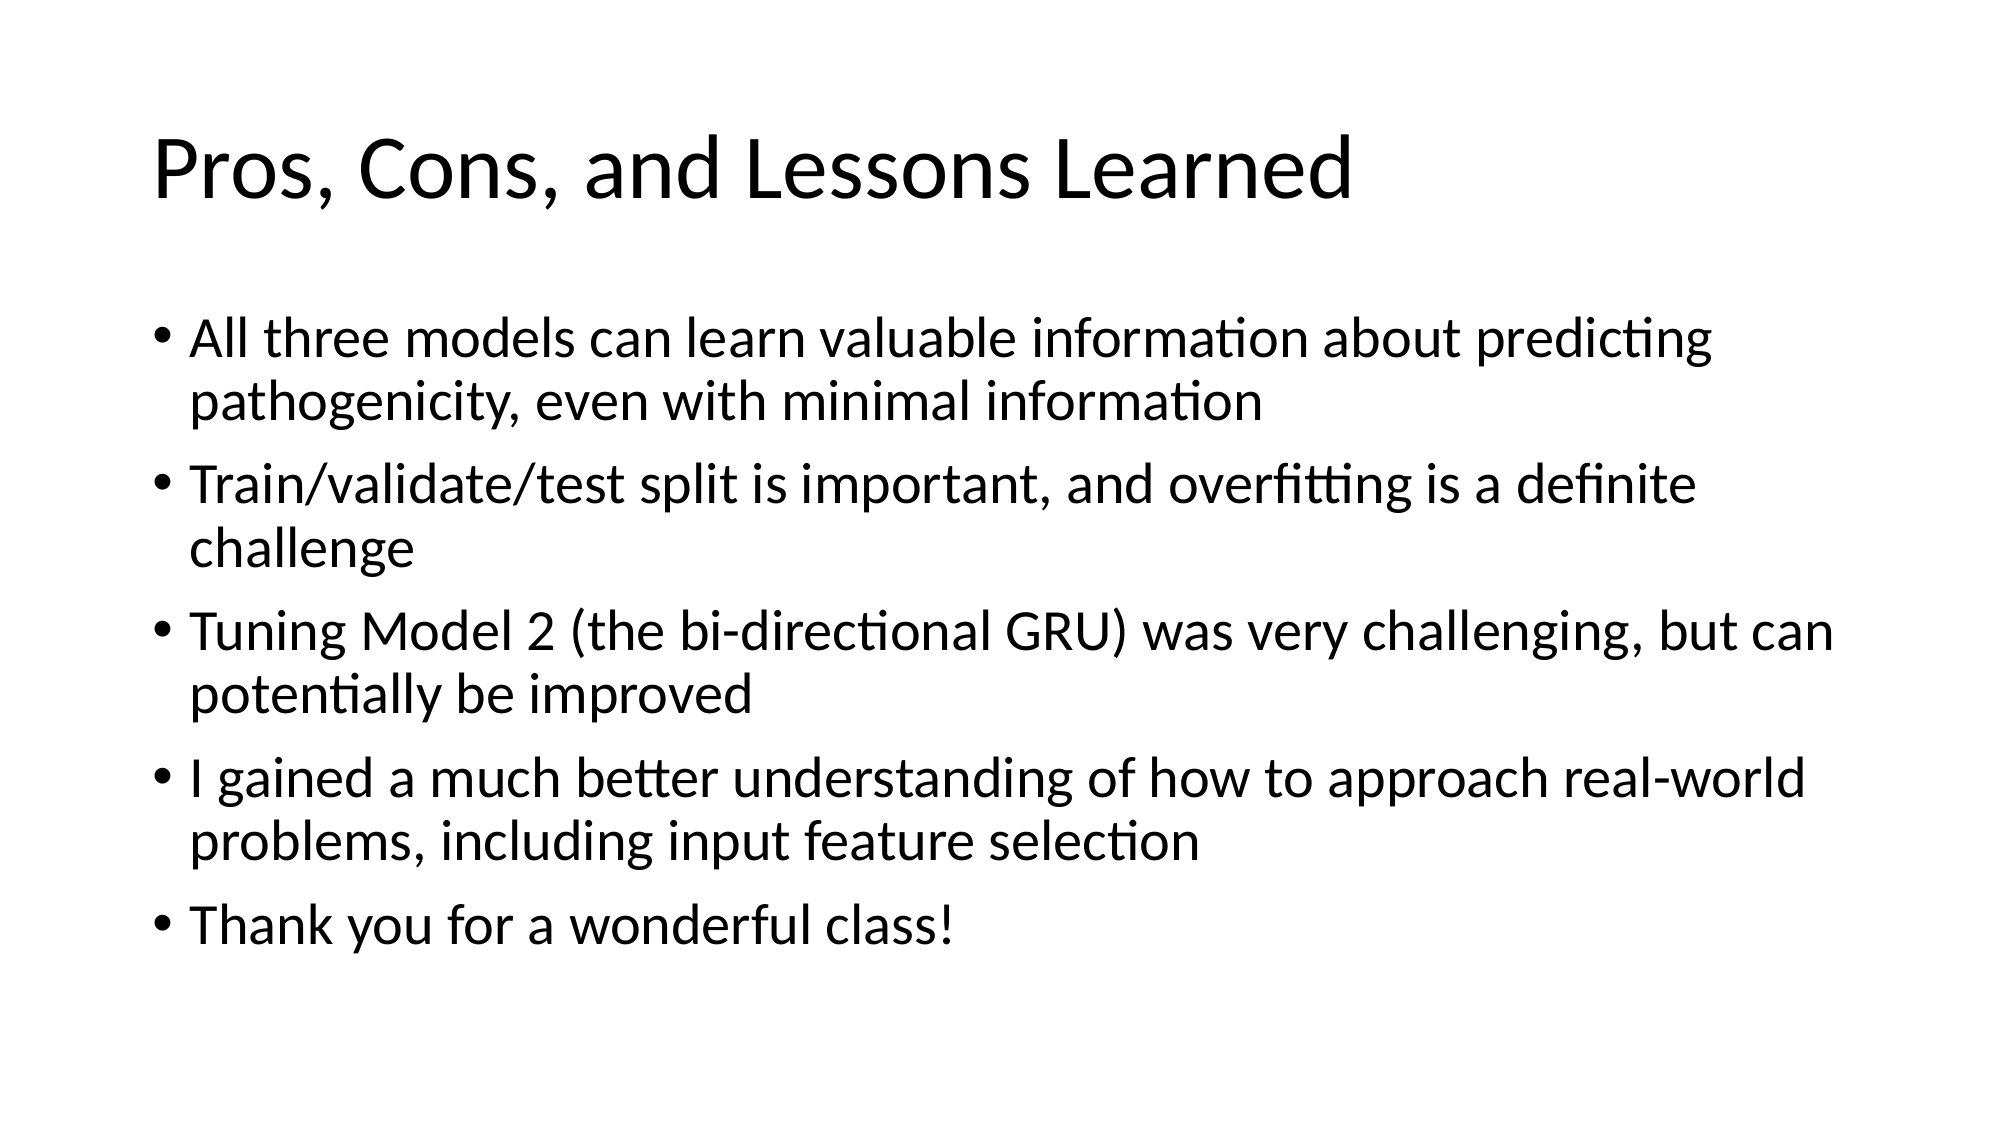

# Pros, Cons, and Lessons Learned
All three models can learn valuable information about predicting pathogenicity, even with minimal information
Train/validate/test split is important, and overfitting is a definite challenge
Tuning Model 2 (the bi-directional GRU) was very challenging, but can potentially be improved
I gained a much better understanding of how to approach real-world problems, including input feature selection
Thank you for a wonderful class!